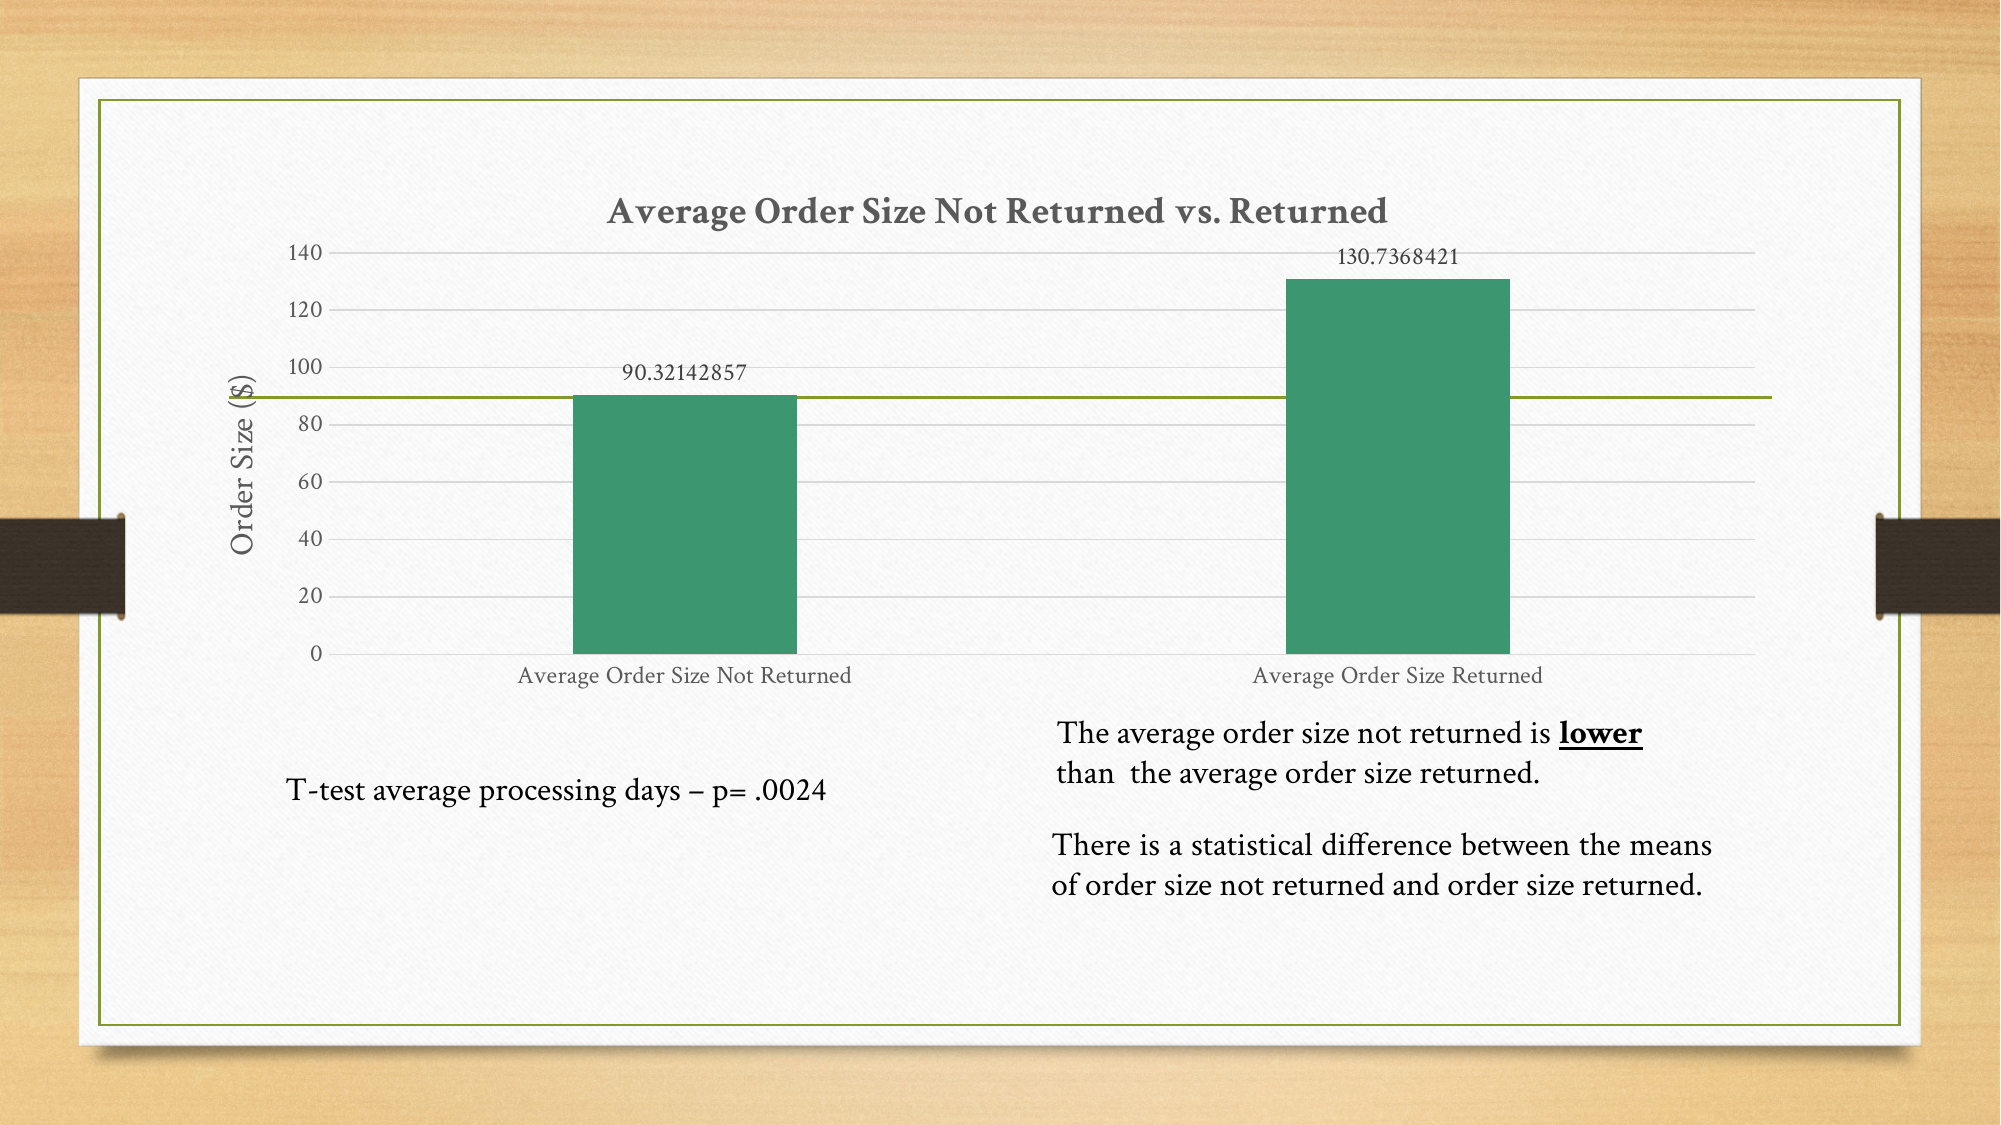

### Chart: Average Order Size Not Returned vs. Returned

| Category | Column2 |
|---|---|
| Average Order Size Not Returned | 90.32142857 |
| Average Order Size Returned | 130.7368421 |
The average order size not returned is lower than  the average order size returned.

T-test average processing days – p= .0024
There is a statistical difference between the means of order size not returned and order size returned.